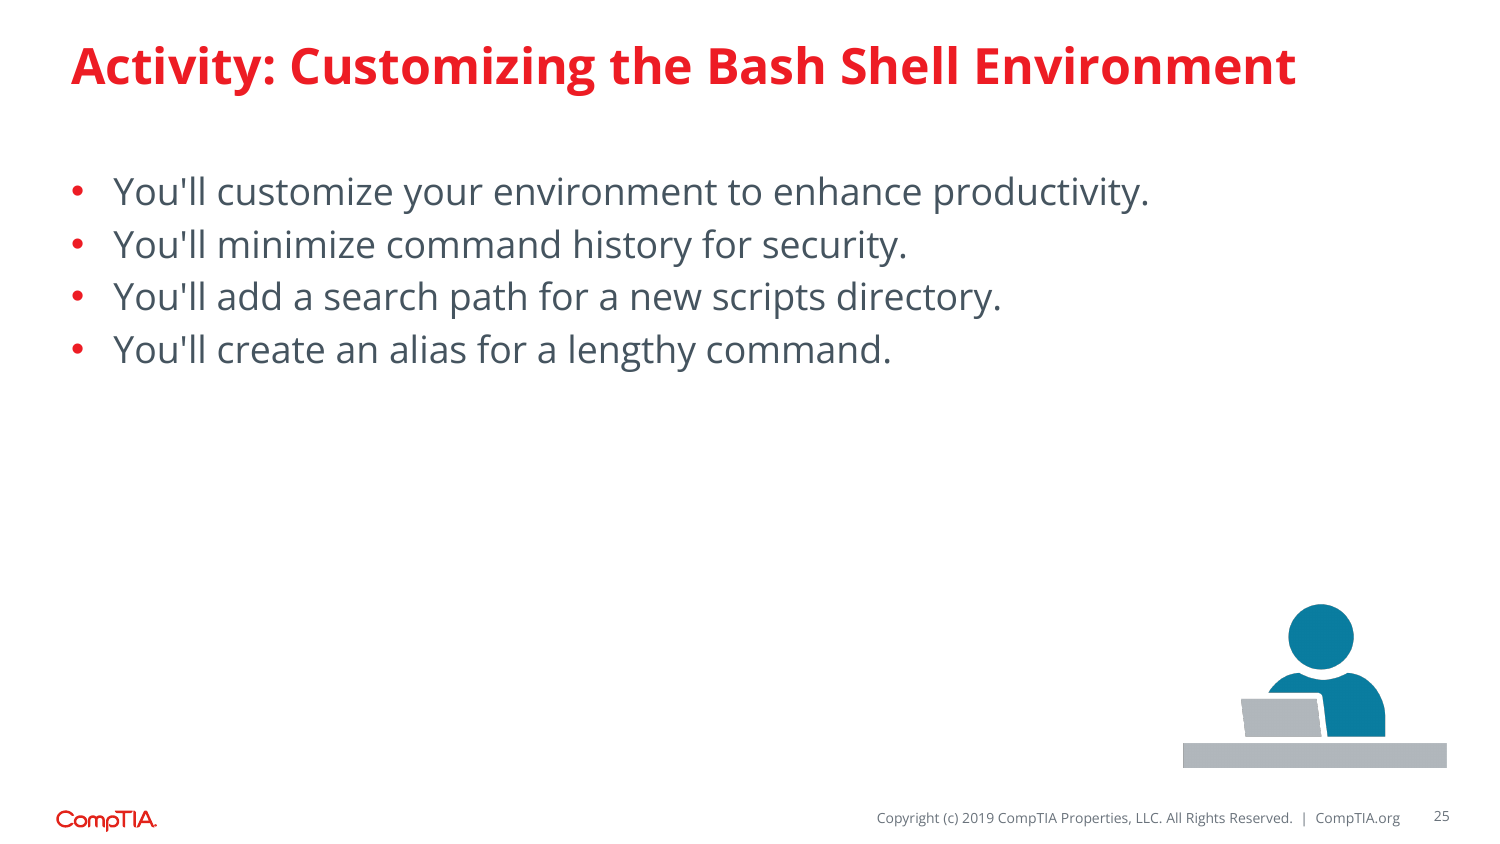

# Activity: Customizing the Bash Shell Environment
You'll customize your environment to enhance productivity.
You'll minimize command history for security.
You'll add a search path for a new scripts directory.
You'll create an alias for a lengthy command.
25